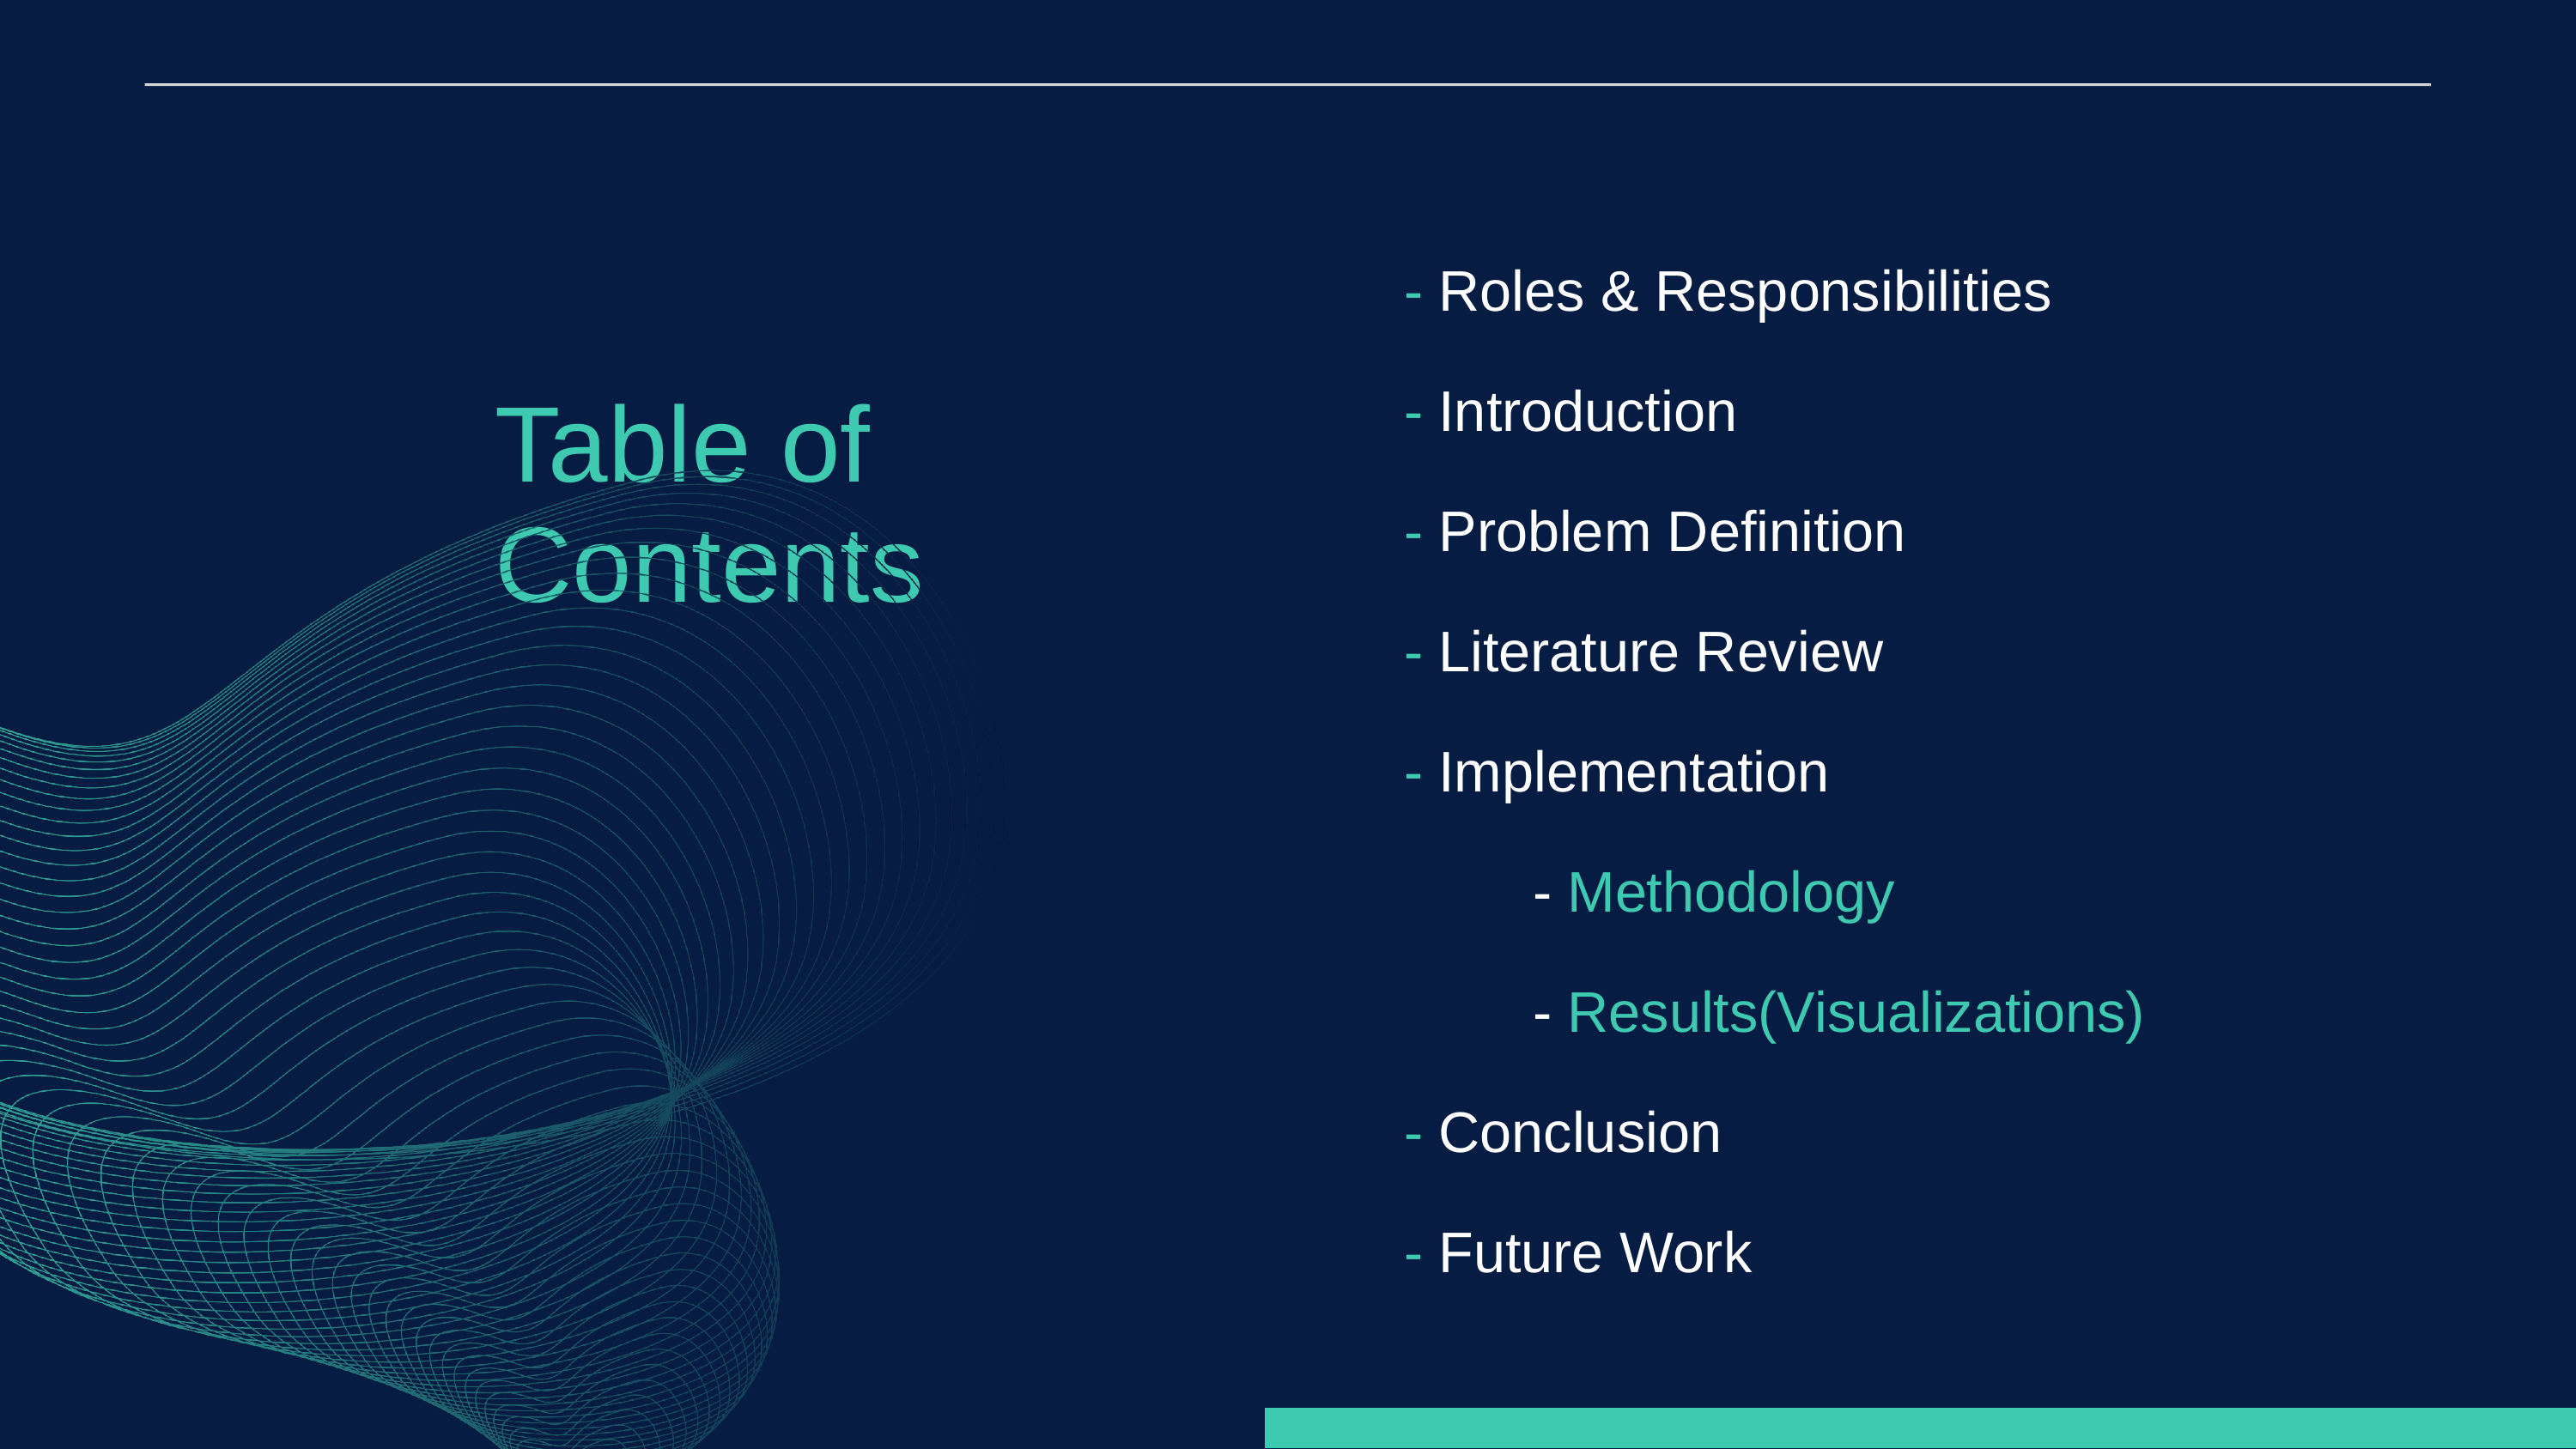

- Roles & Responsibilities
- Introduction
- Problem Definition
- Literature Review
- Implementation
	- Methodology
	- Results(Visualizations)
- Conclusion
- Future Work
Table of Contents